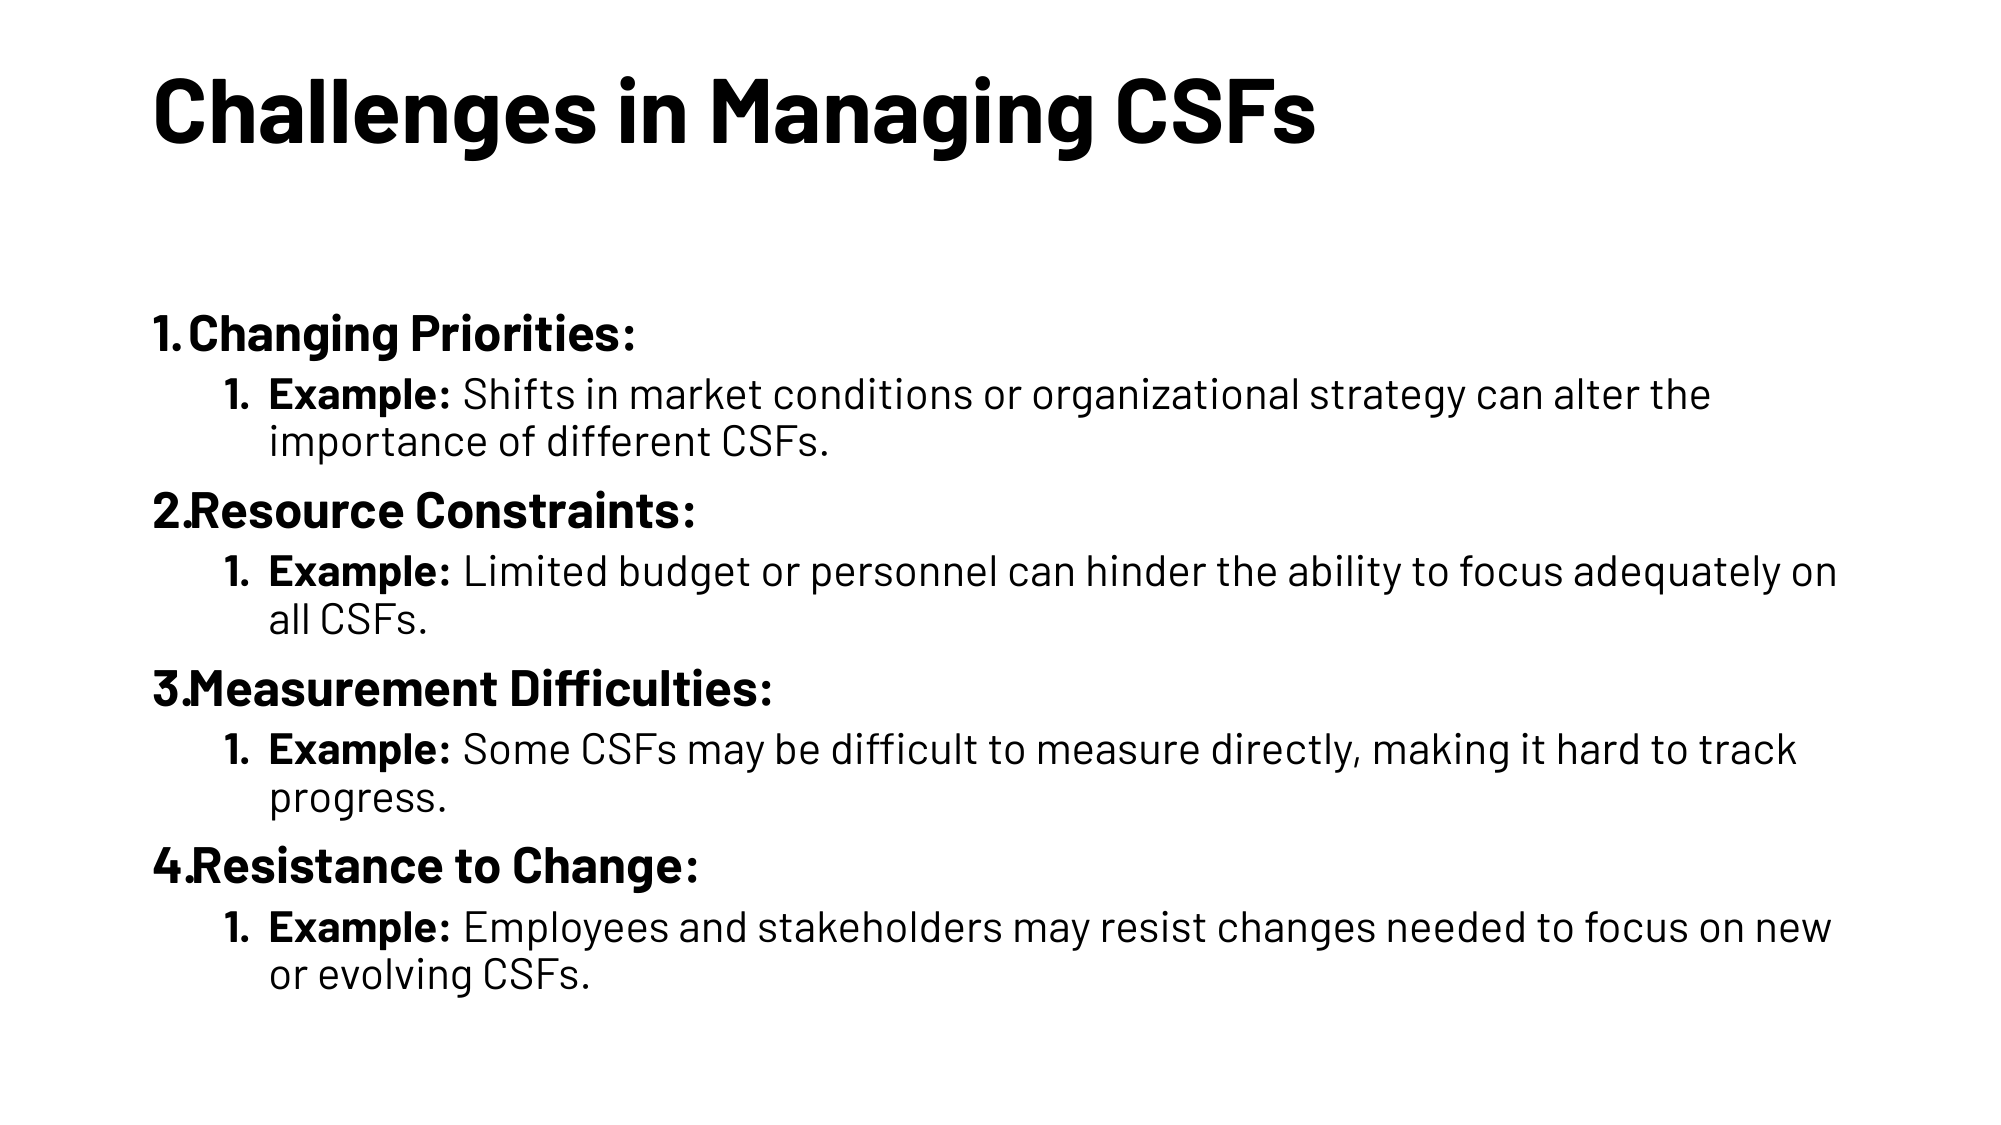

# Challenges in Managing CSFs
Changing Priorities:
Example: Shifts in market conditions or organizational strategy can alter the importance of different CSFs.
Resource Constraints:
Example: Limited budget or personnel can hinder the ability to focus adequately on all CSFs.
Measurement Difficulties:
Example: Some CSFs may be difficult to measure directly, making it hard to track progress.
Resistance to Change:
Example: Employees and stakeholders may resist changes needed to focus on new or evolving CSFs.